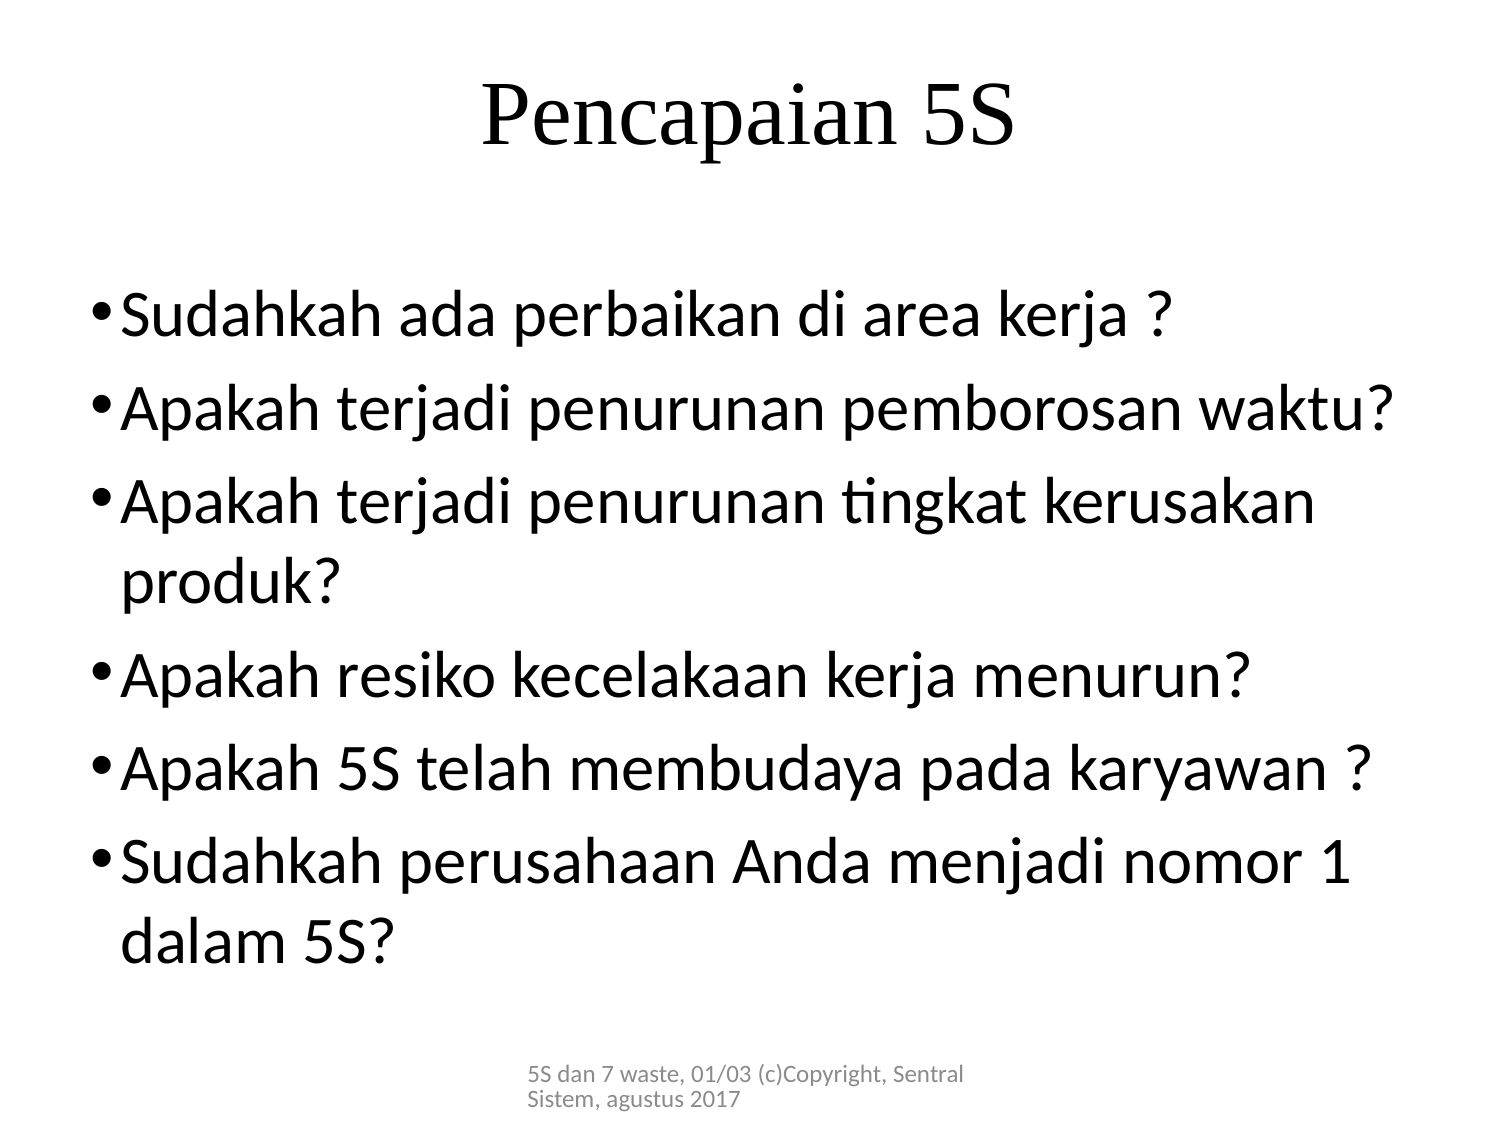

# Pencapaian 5S
Sudahkah ada perbaikan di area kerja ?
Apakah terjadi penurunan pemborosan waktu?
Apakah terjadi penurunan tingkat kerusakan produk?
Apakah resiko kecelakaan kerja menurun?
Apakah 5S telah membudaya pada karyawan ?
Sudahkah perusahaan Anda menjadi nomor 1 dalam 5S?

5S dan 7 waste, 01/03 (c)Copyright, Sentral Sistem, agustus 2017